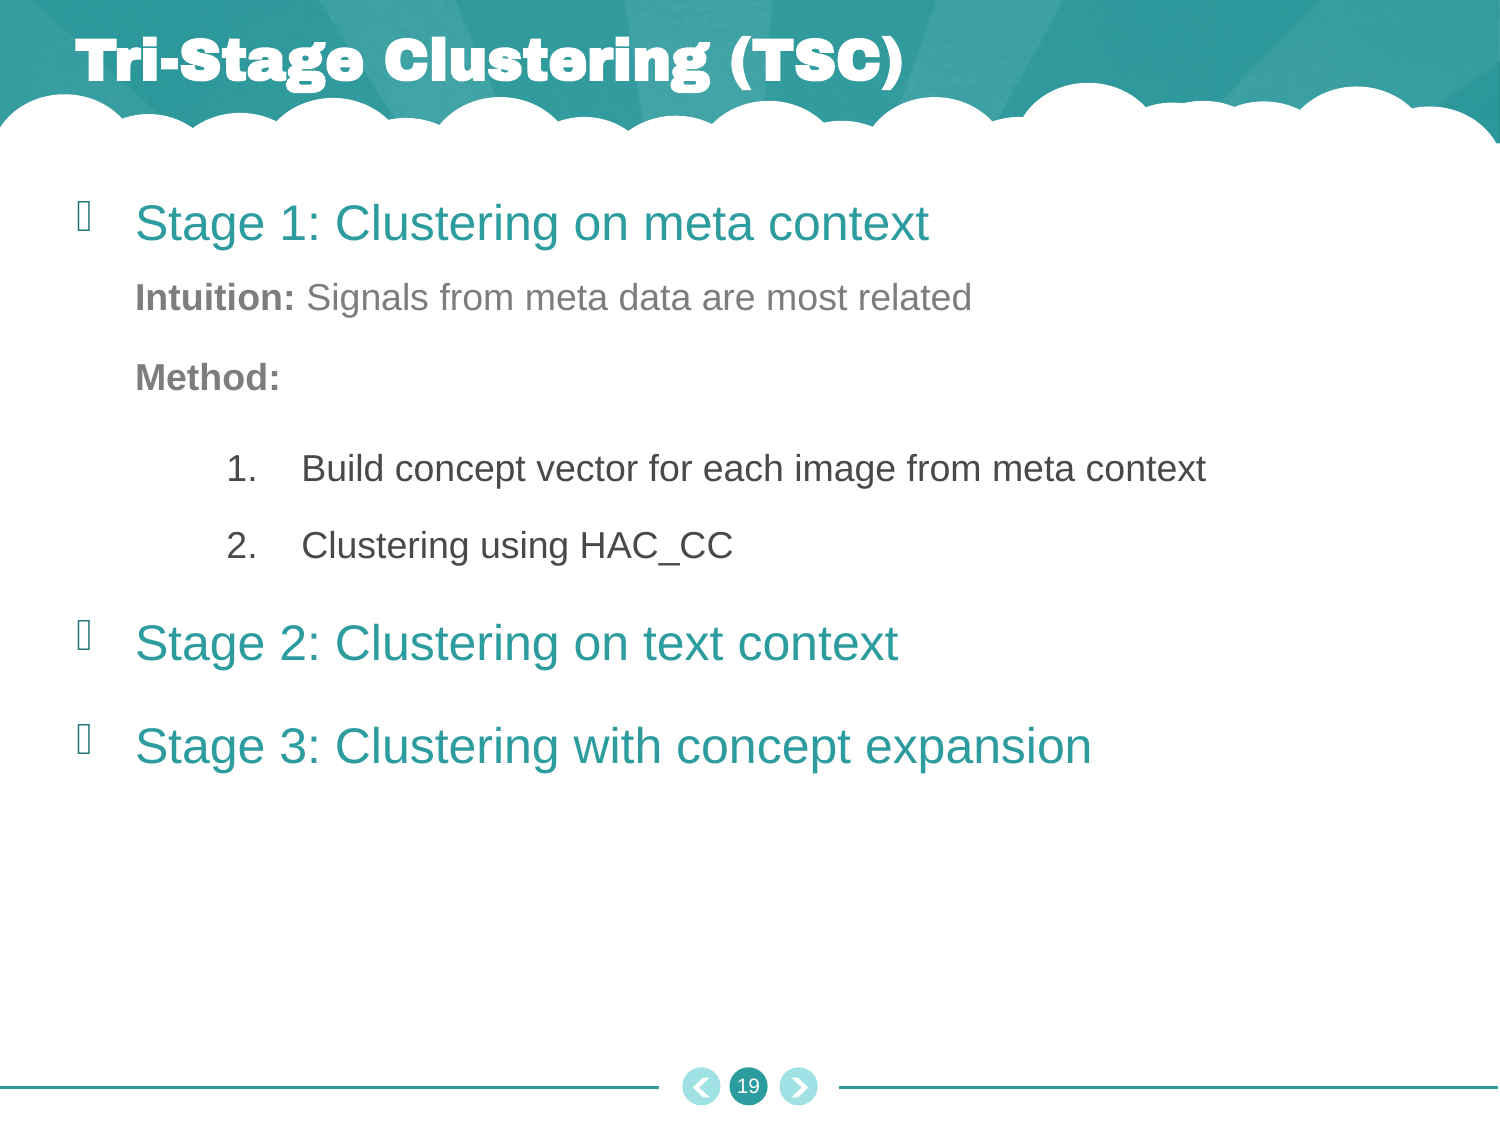

# Tri-Stage Clustering (TSC)
Stage 1: Clustering on meta context
Intuition: Signals from meta data are most related
Method:
Build concept vector for each image from meta context
Clustering using HAC_CC
Stage 2: Clustering on text context
Stage 3: Clustering with concept expansion

19